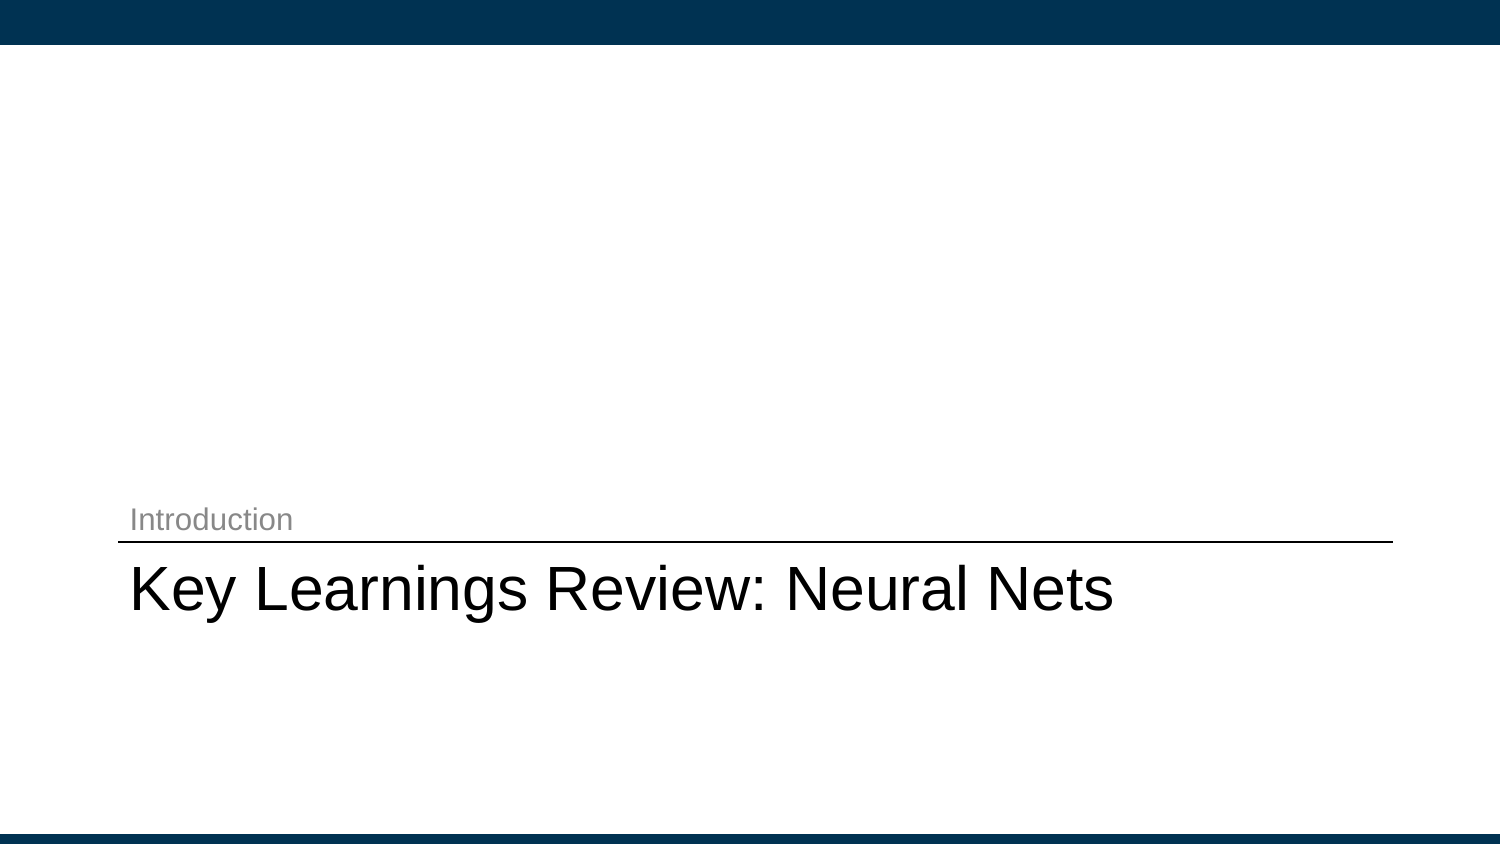

Introduction
# Key Learnings Review: Neural Nets